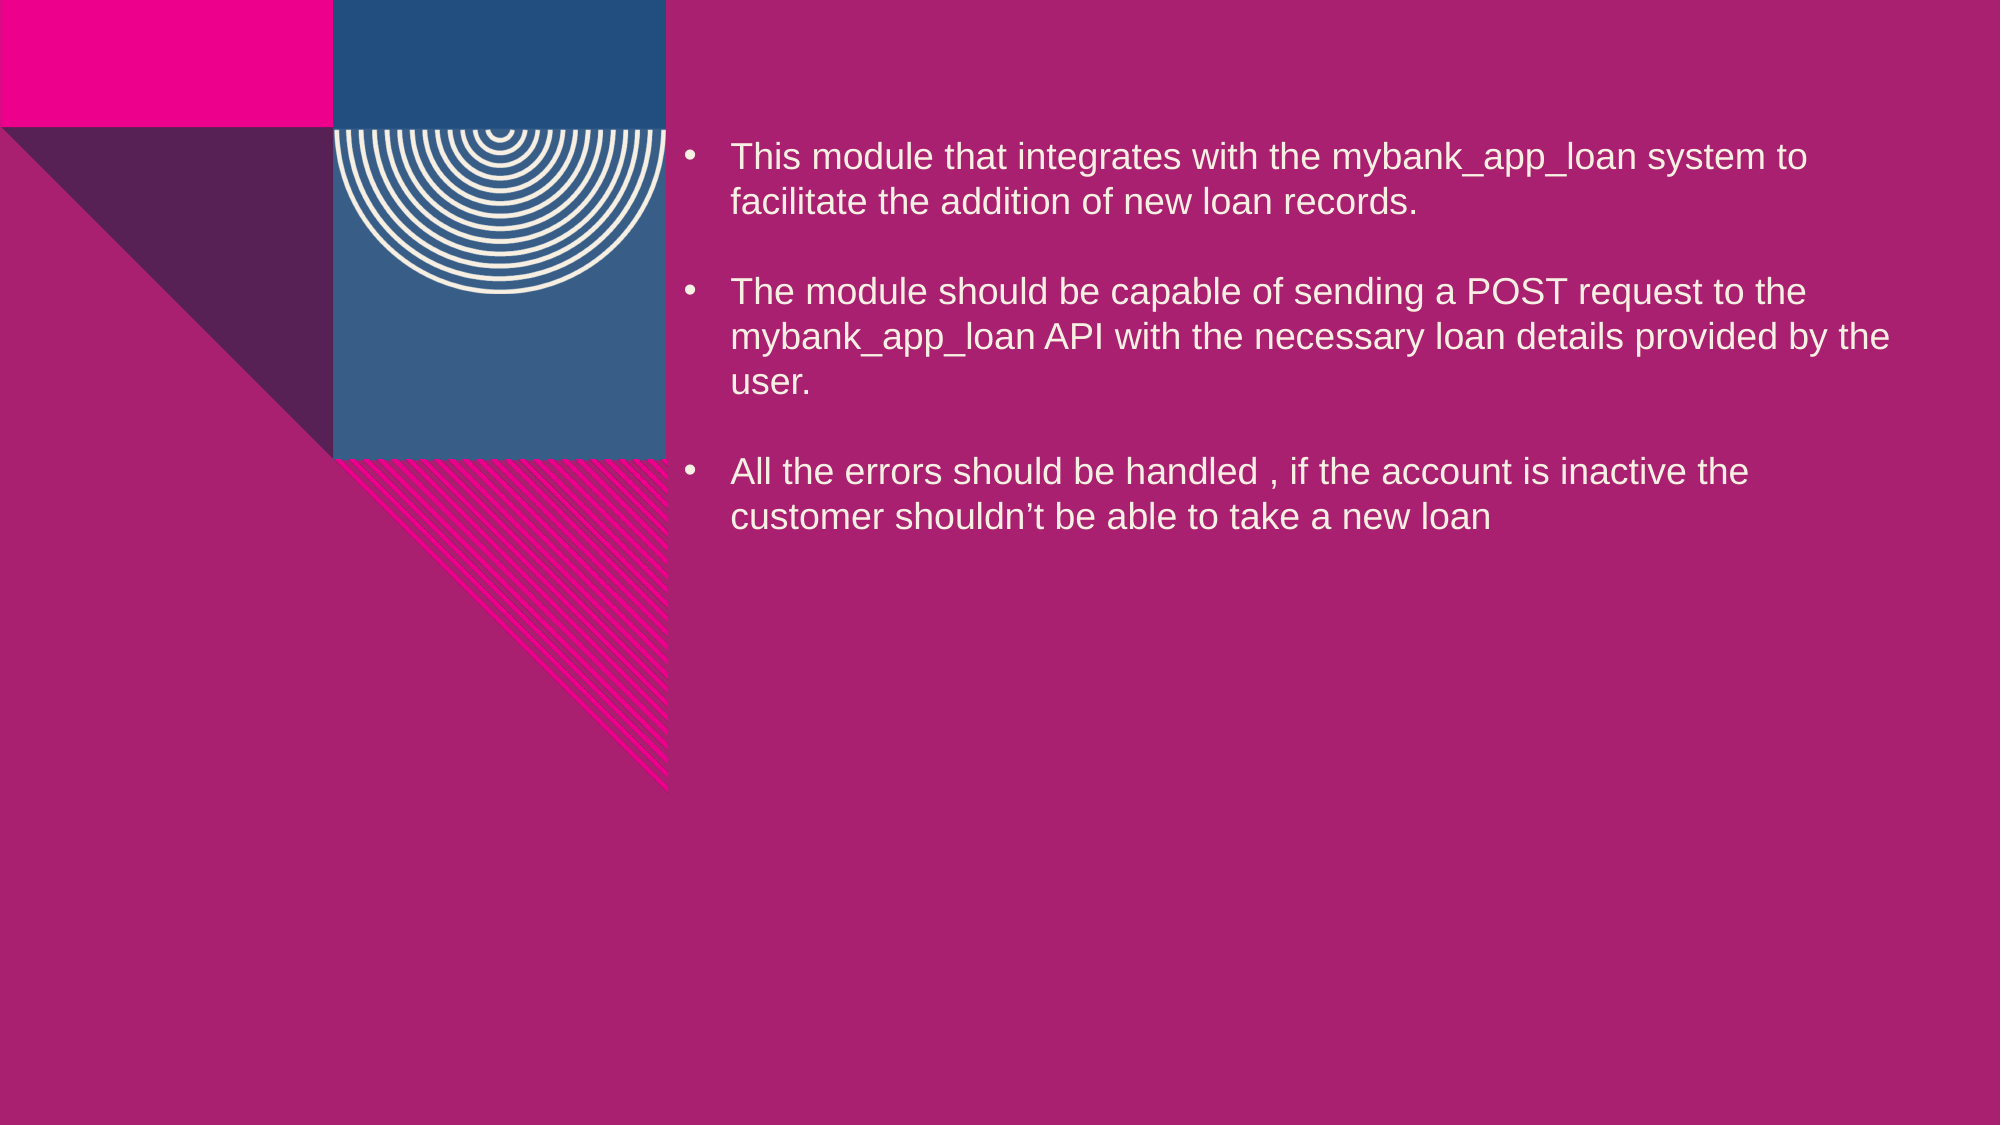

This module that integrates with the mybank_app_loan system to facilitate the addition of new loan records.

The module should be capable of sending a POST request to the mybank_app_loan API with the necessary loan details provided by the user.

All the errors should be handled , if the account is inactive the customer shouldn’t be able to take a new loan